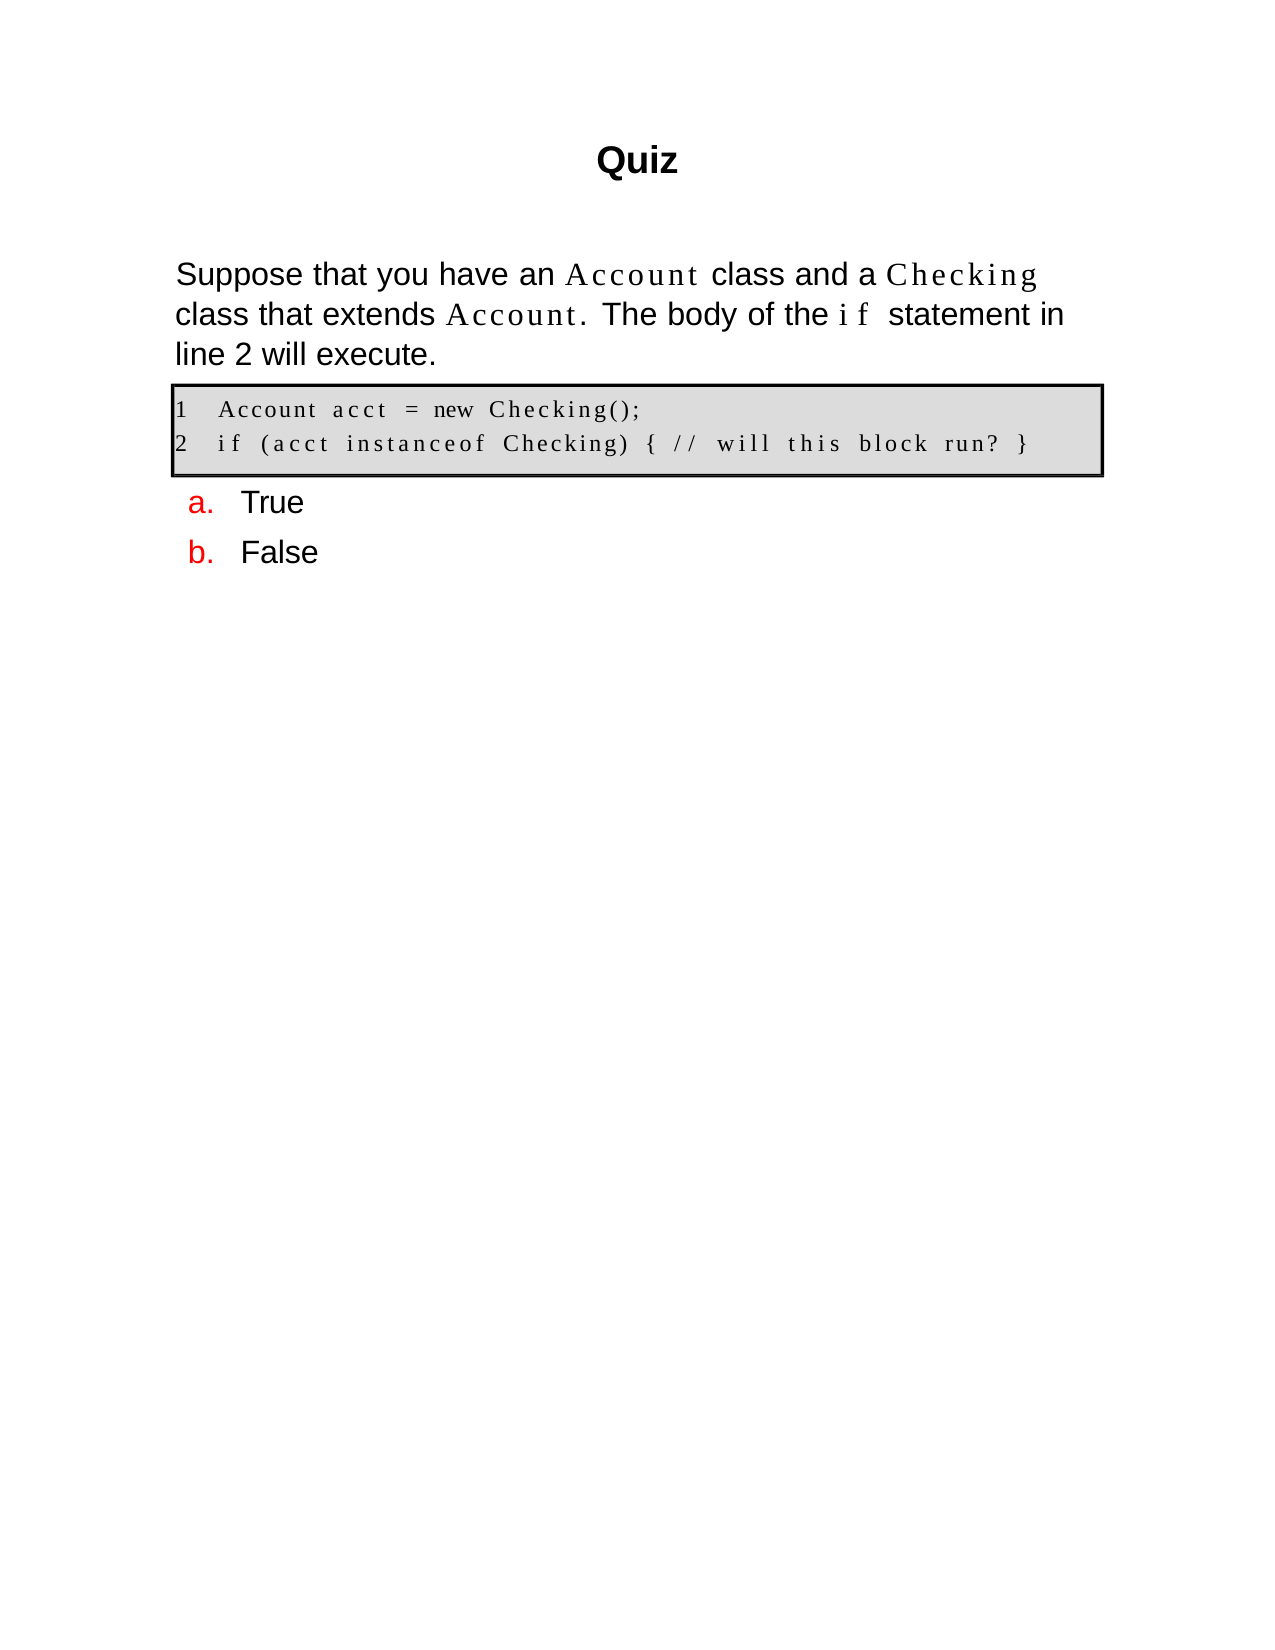

Quiz

Suppose that you have an Account class and a Checking class that extends Account. The body of the if statement in line 2 will execute.
Account acct = new Checking();
if (acct instanceof Checking) { // will this block run? }
True
False